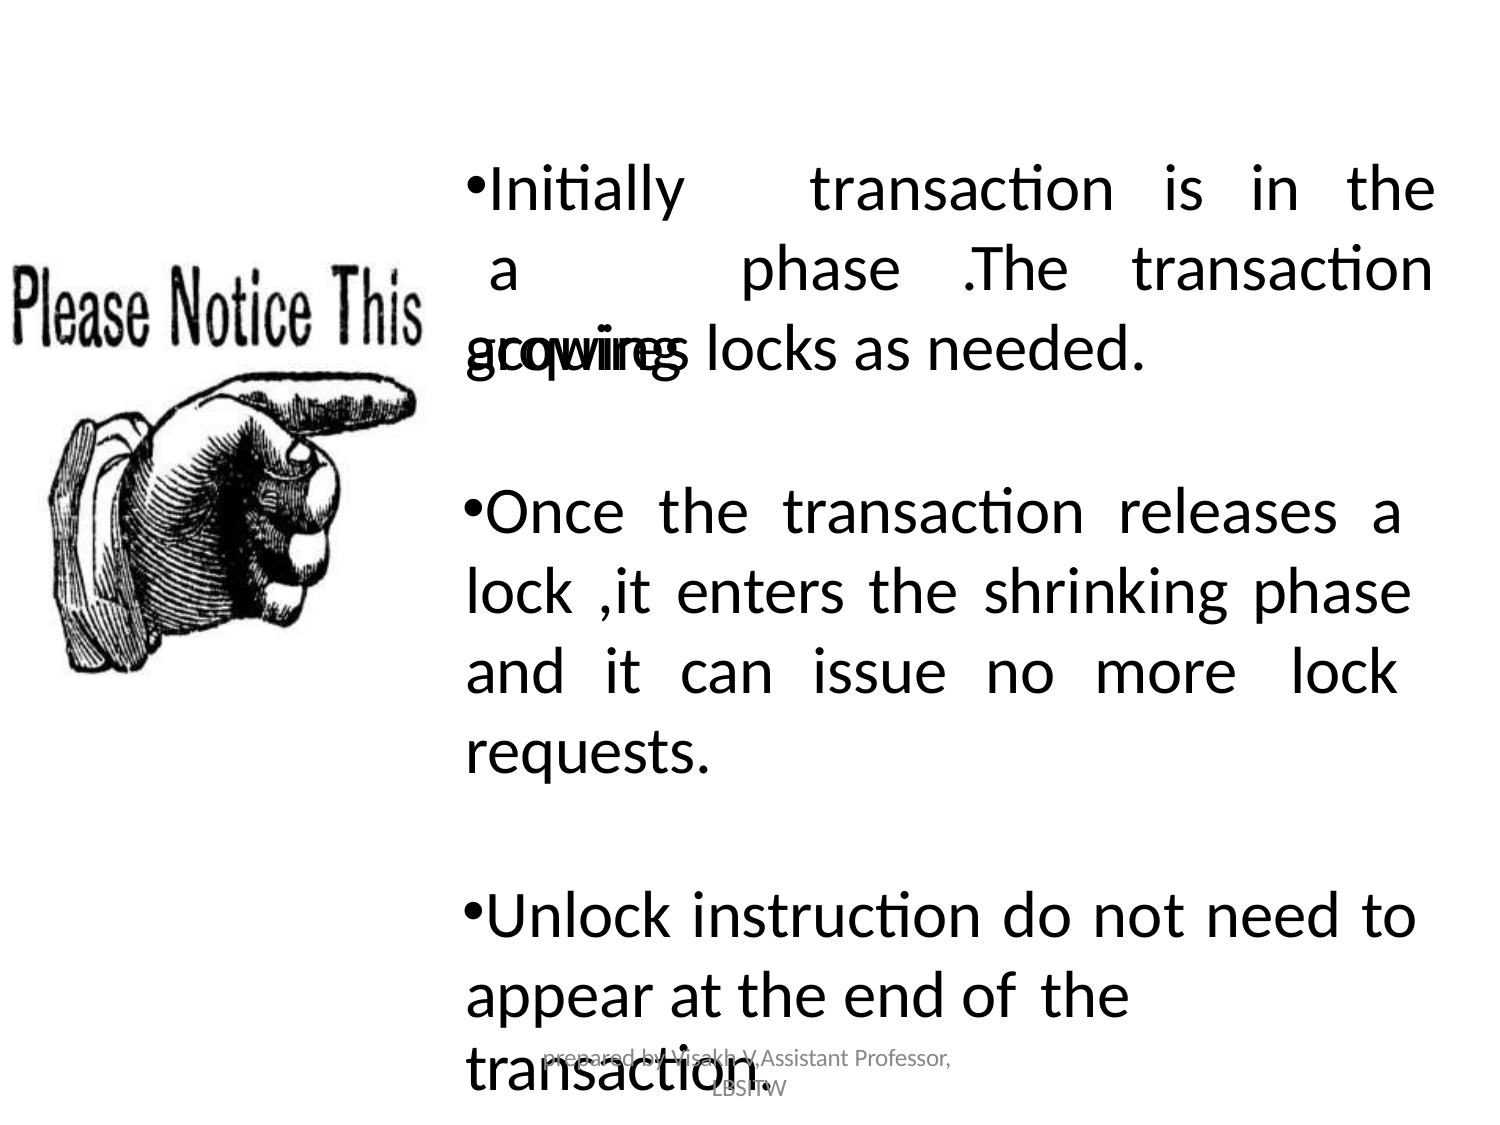

Initially	a
growing
transaction	is	in	the
phase	.The	transaction

acquires locks as needed.

Once the transaction releases a  lock ,it enters the shrinking phase  and it can issue no more lock  requests.

Unlock instruction do not need to  appear at the end of the
transaction.
prepared by Visakh V,Assistant Professor,
LBSITW